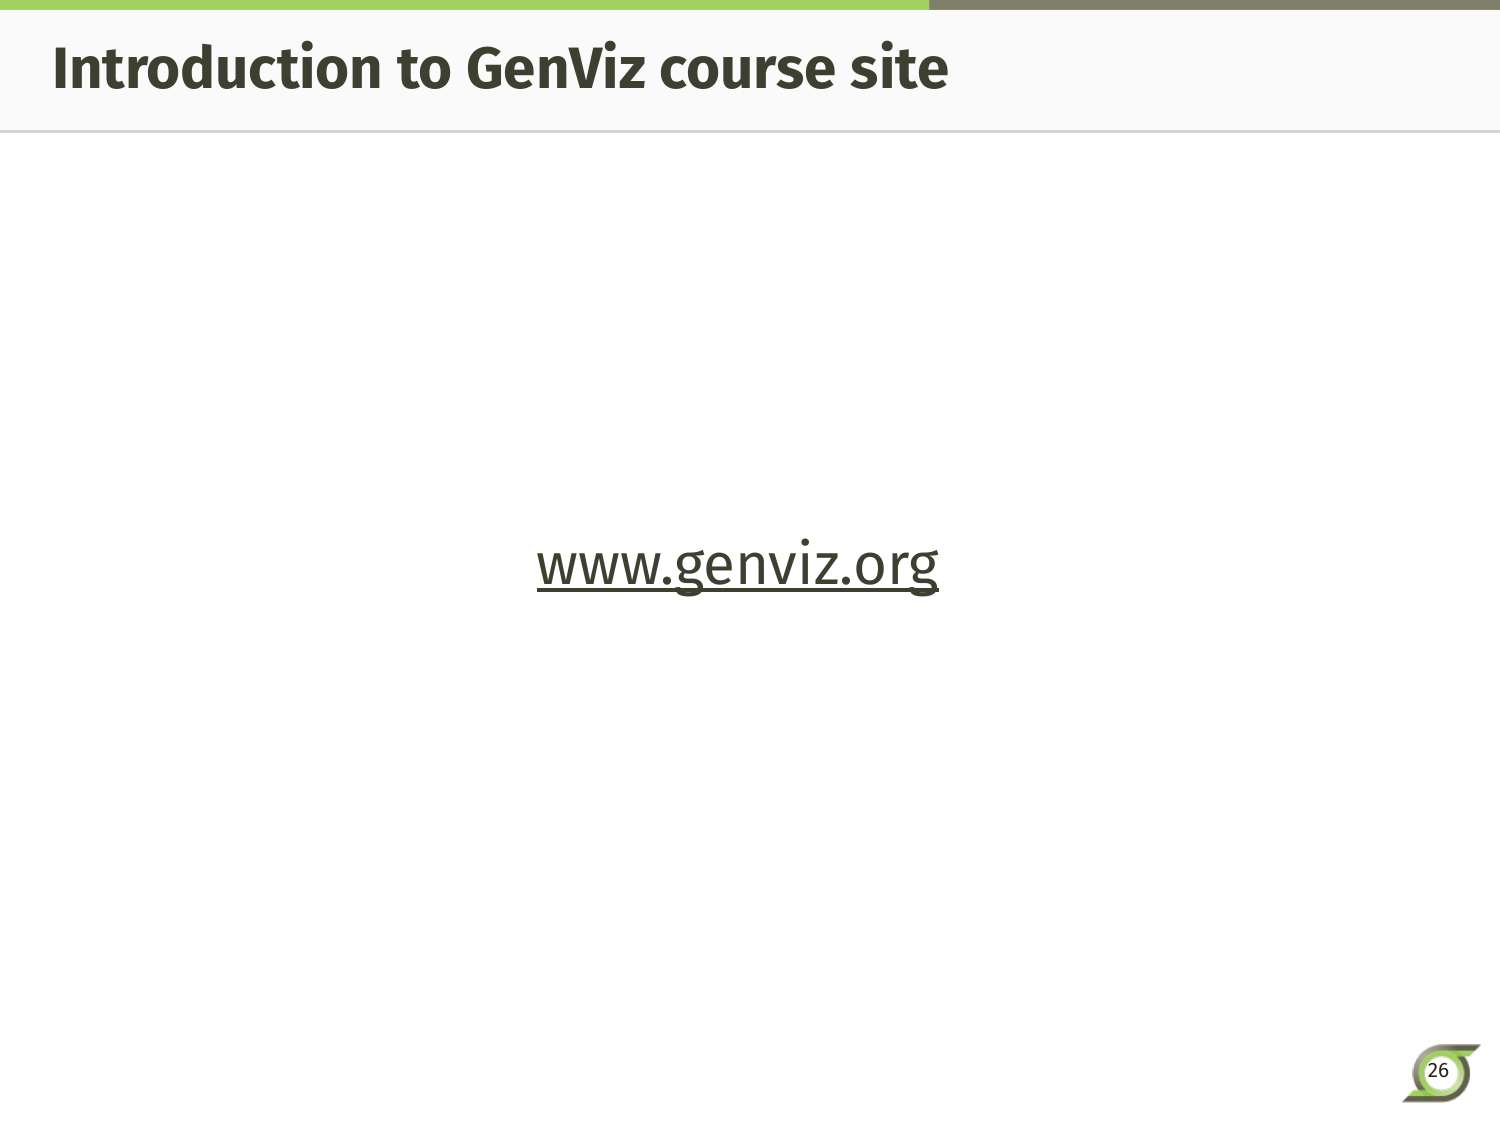

# Introduction to GenViz course site

www.genviz.org